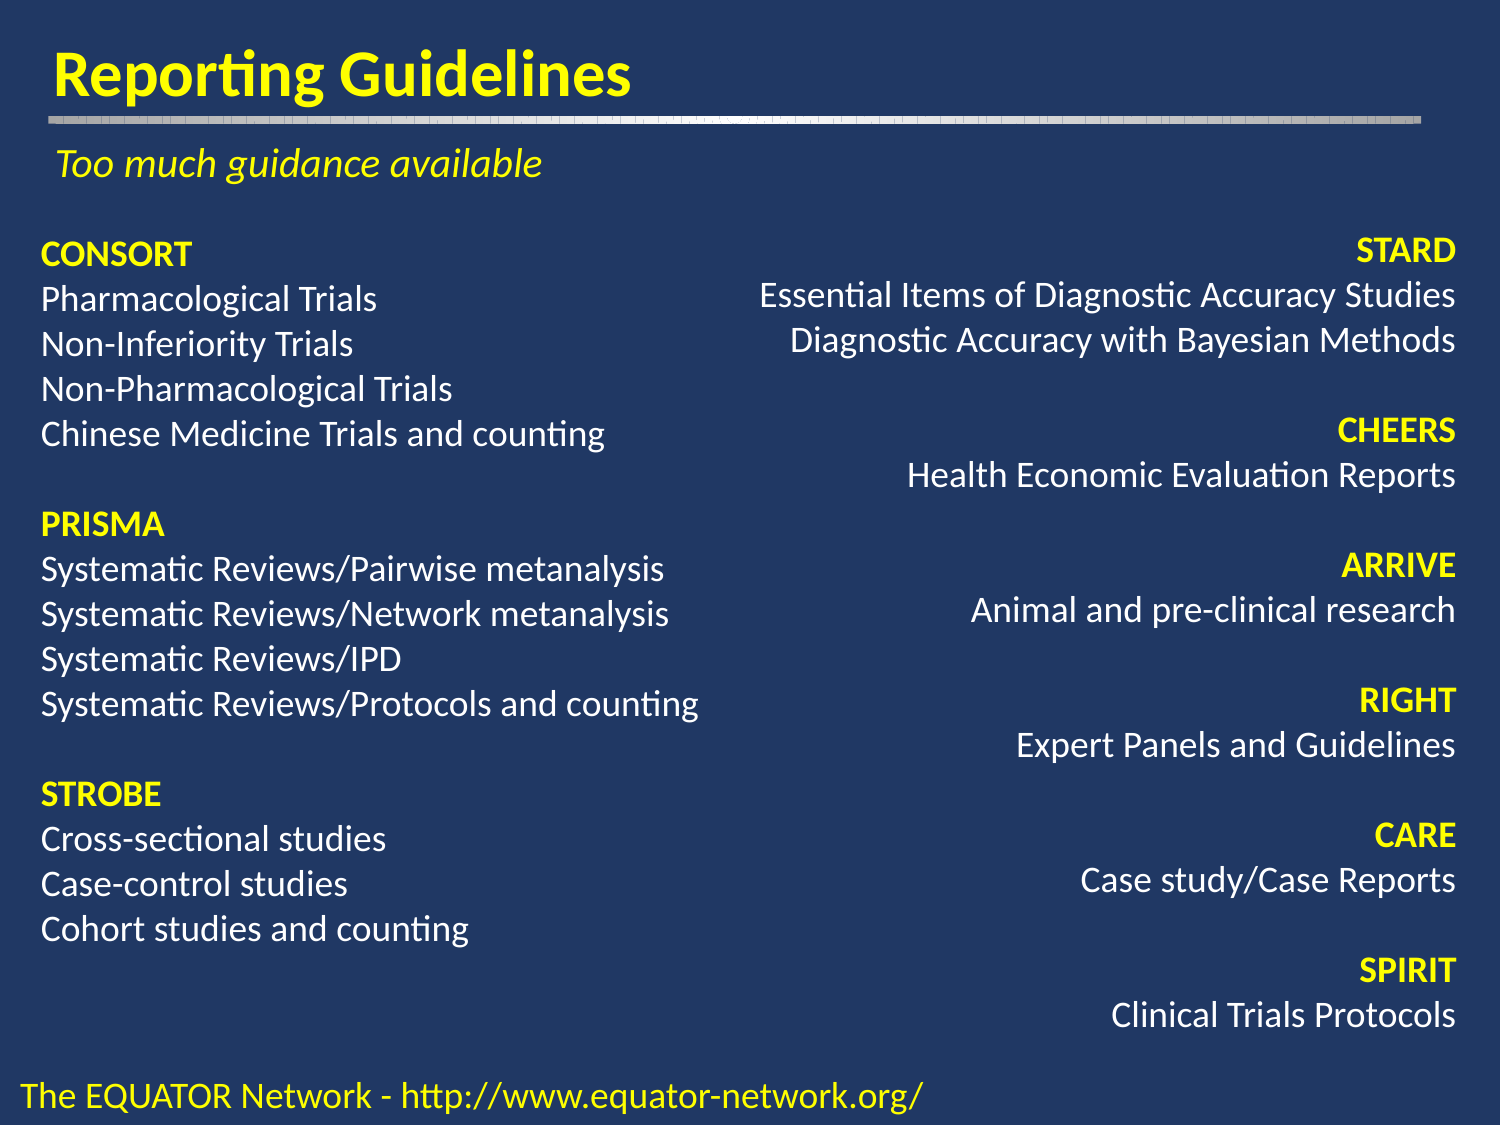

Reporting Guidelines

Too much guidance available
STARD
Essential Items of Diagnostic Accuracy Studies
Diagnostic Accuracy with Bayesian Methods

CHEERS
Health Economic Evaluation Reports

ARRIVE
Animal and pre-clinical research

RIGHT
Expert Panels and Guidelines

CARE
Case study/Case Reports
SPIRIT
Clinical Trials Protocols

CONSORT
Pharmacological Trials
Non-Inferiority Trials
Non-Pharmacological Trials
Chinese Medicine Trials and counting

PRISMA
Systematic Reviews/Pairwise metanalysis
Systematic Reviews/Network metanalysis
Systematic Reviews/IPD
Systematic Reviews/Protocols and counting

STROBE
Cross-sectional studies
Case-control studies
Cohort studies and counting

The EQUATOR Network - http://www.equator-network.org/